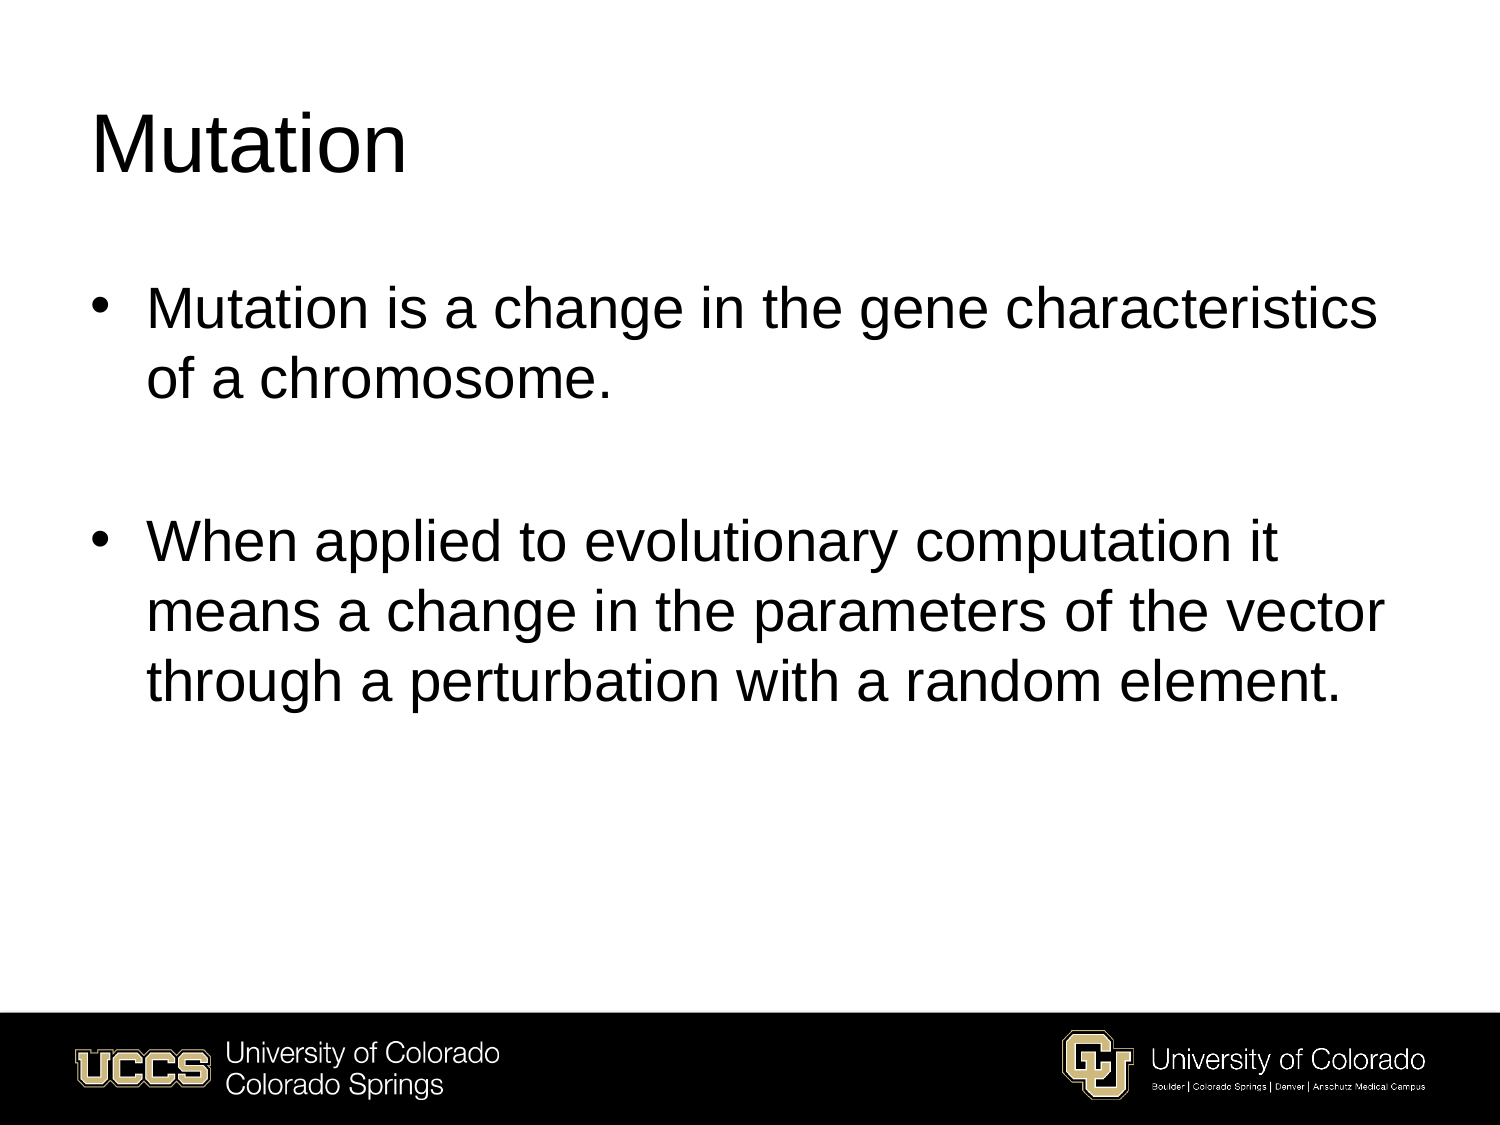

# Mutation
Mutation is a change in the gene characteristics of a chromosome.

When applied to evolutionary computation it means a change in the parameters of the vector through a perturbation with a random element.